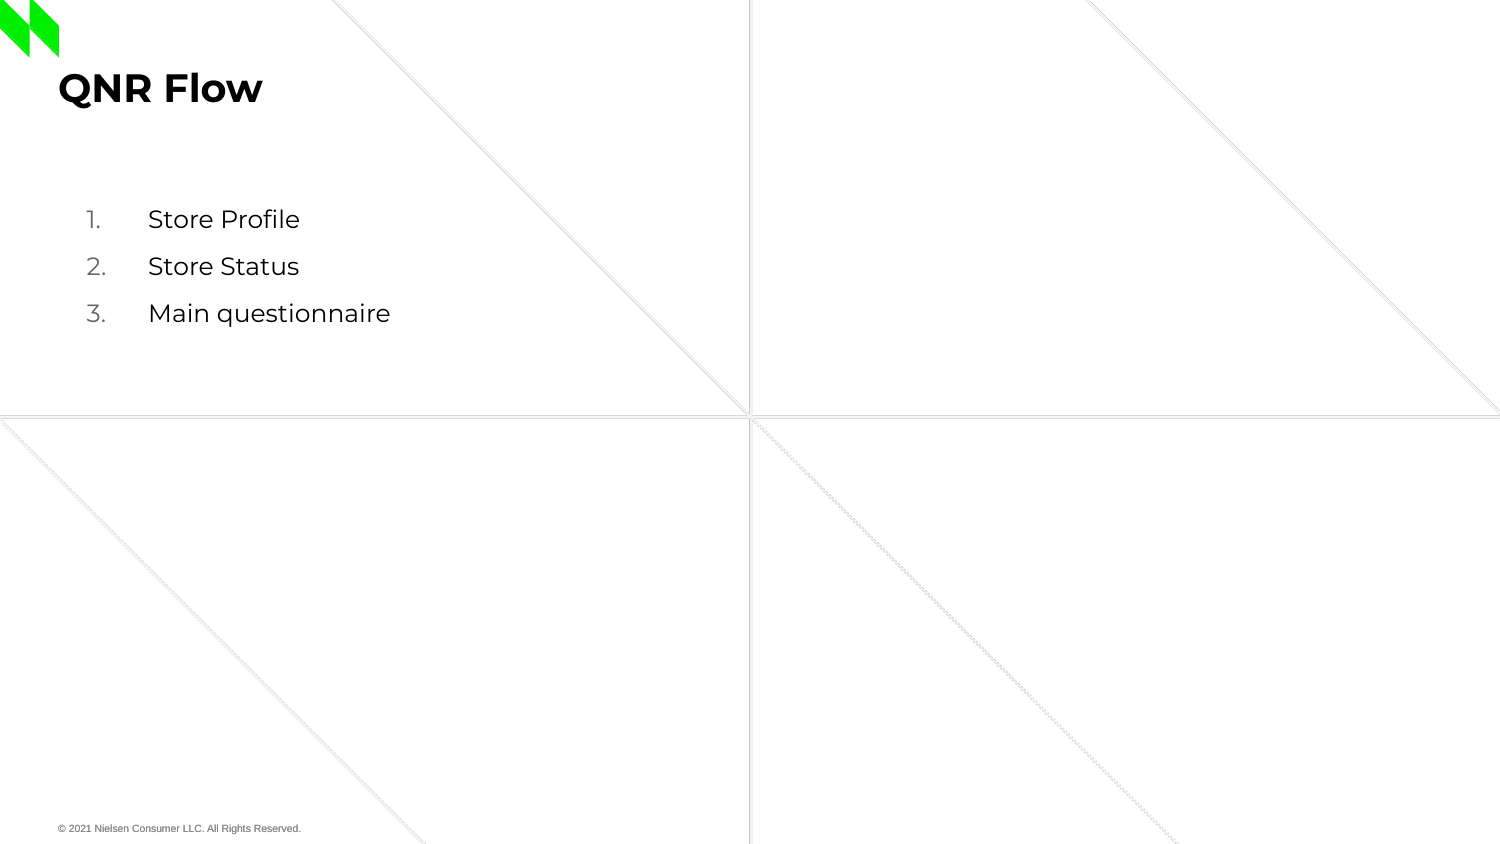

# QNR Flow
Store Profile
Store Status
Main questionnaire